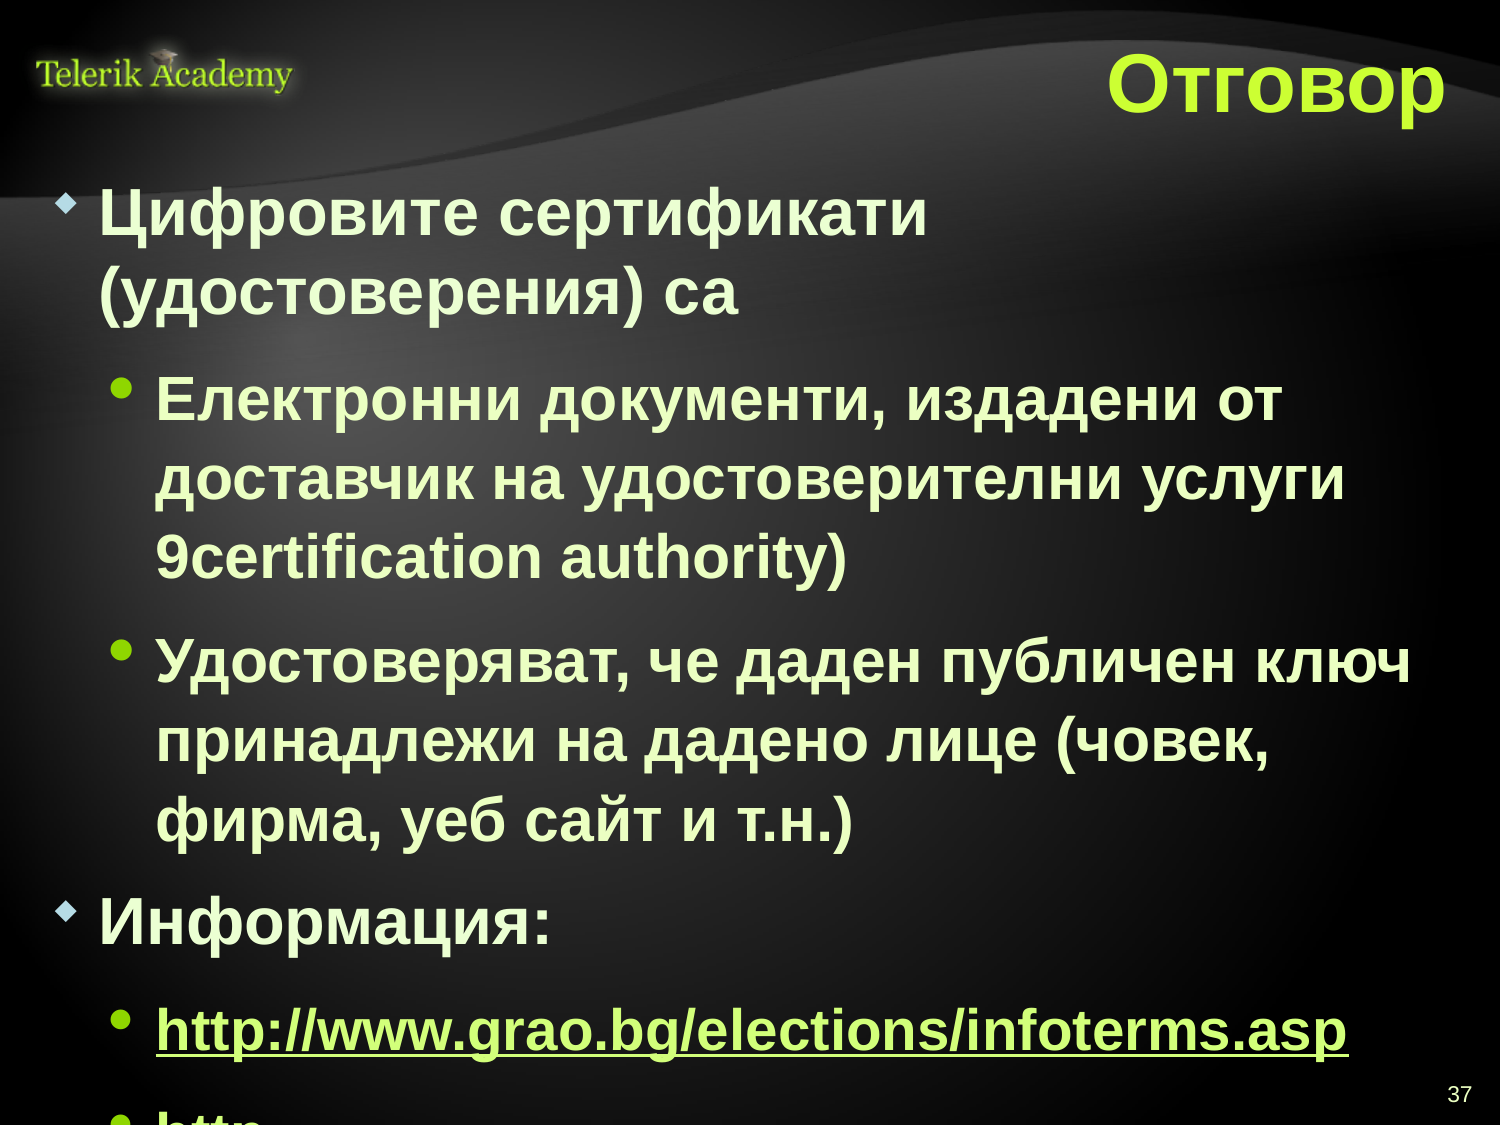

# Отговор
Цифровите сертификати (удостоверения) са
Електронни документи, издадени от доставчик на удостоверителни услуги 9certification authority)
Удостоверяват, че даден публичен ключ принадлежи на дадено лице (човек, фирма, уеб сайт и т.н.)
Информация:
http://www.grao.bg/elections/infoterms.asp
http://en.wikipedia.org/wiki/Certificate_authority
37